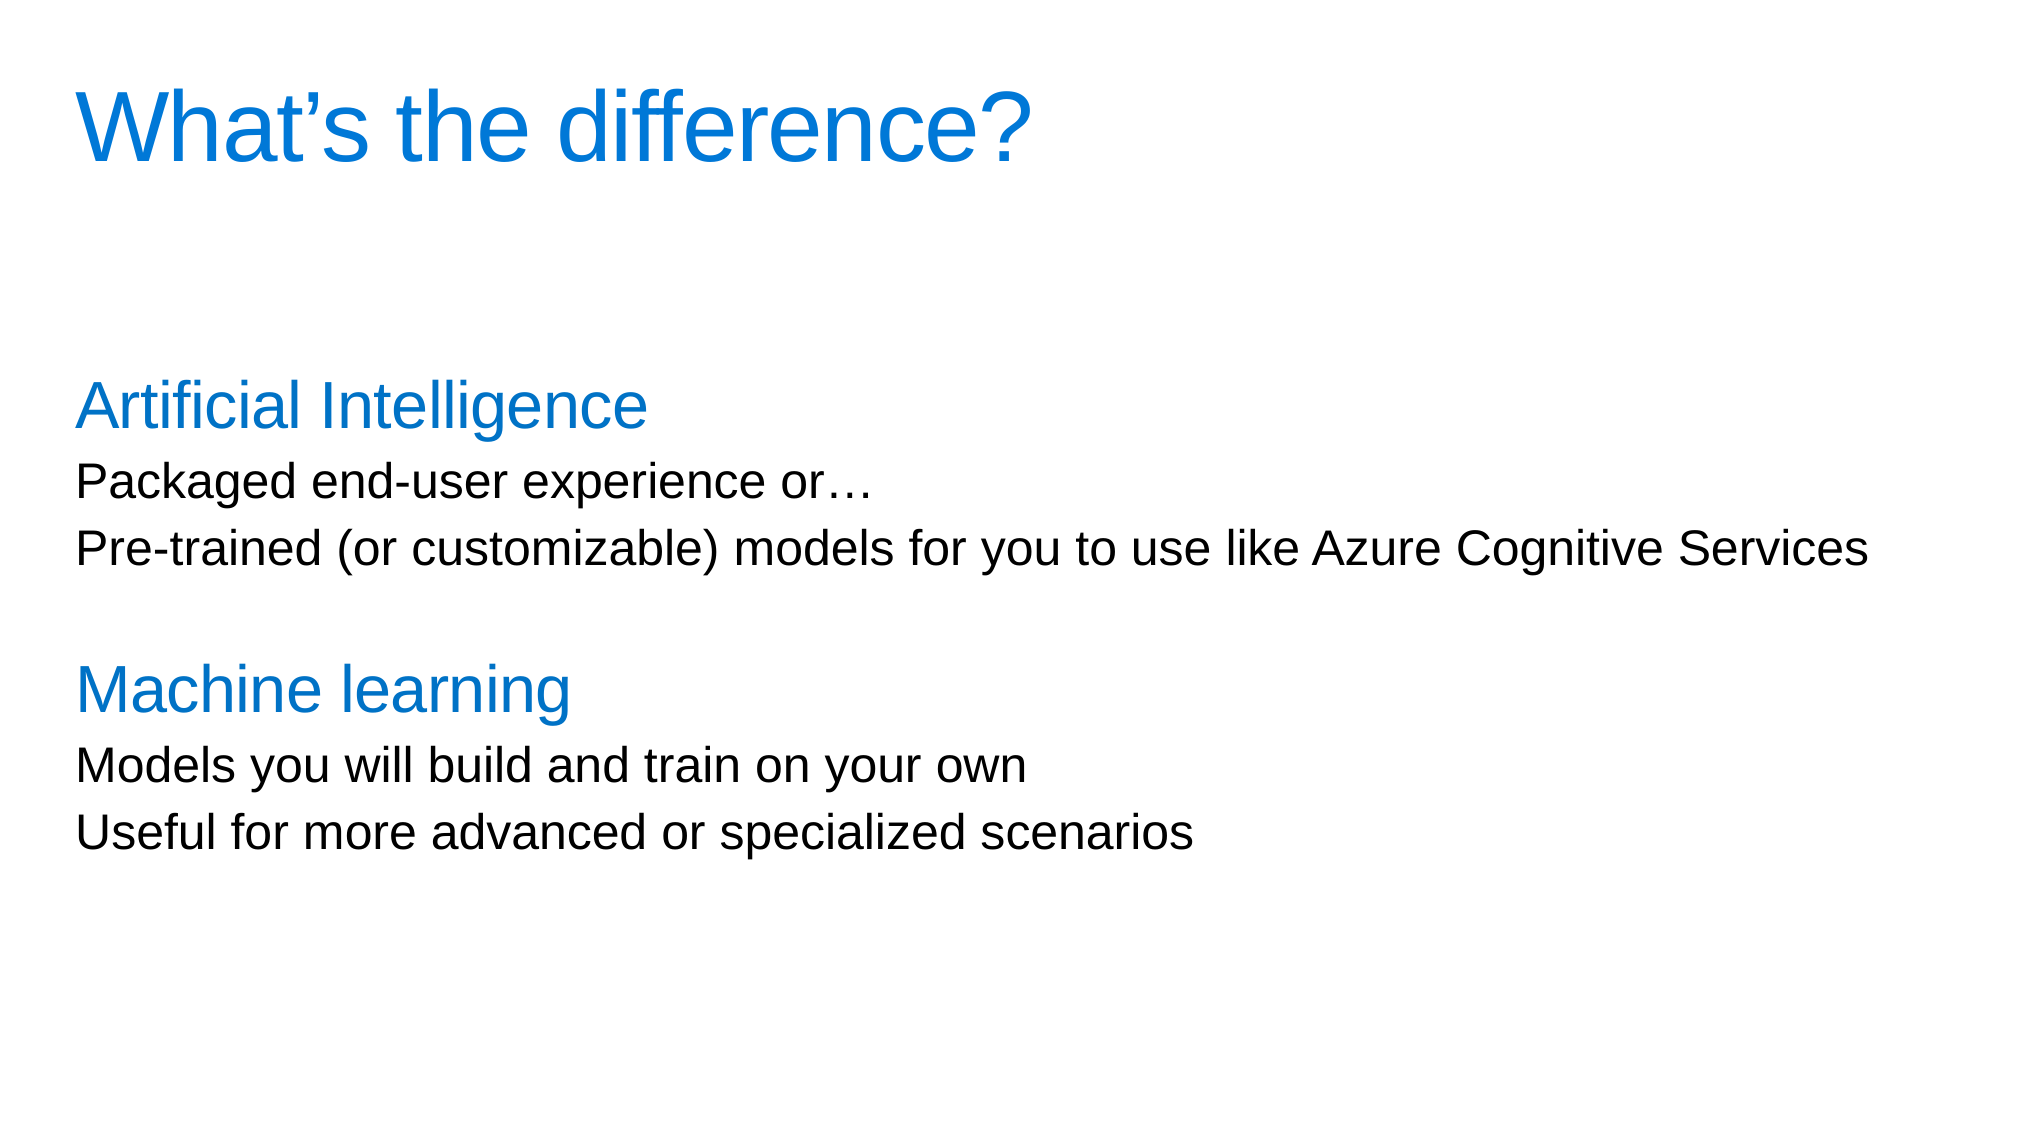

# What’s the difference?

Artificial Intelligence
Packaged end-user experience or…
Pre-trained (or customizable) models for you to use like Azure Cognitive Services

Machine learning
Models you will build and train on your own
Useful for more advanced or specialized scenarios